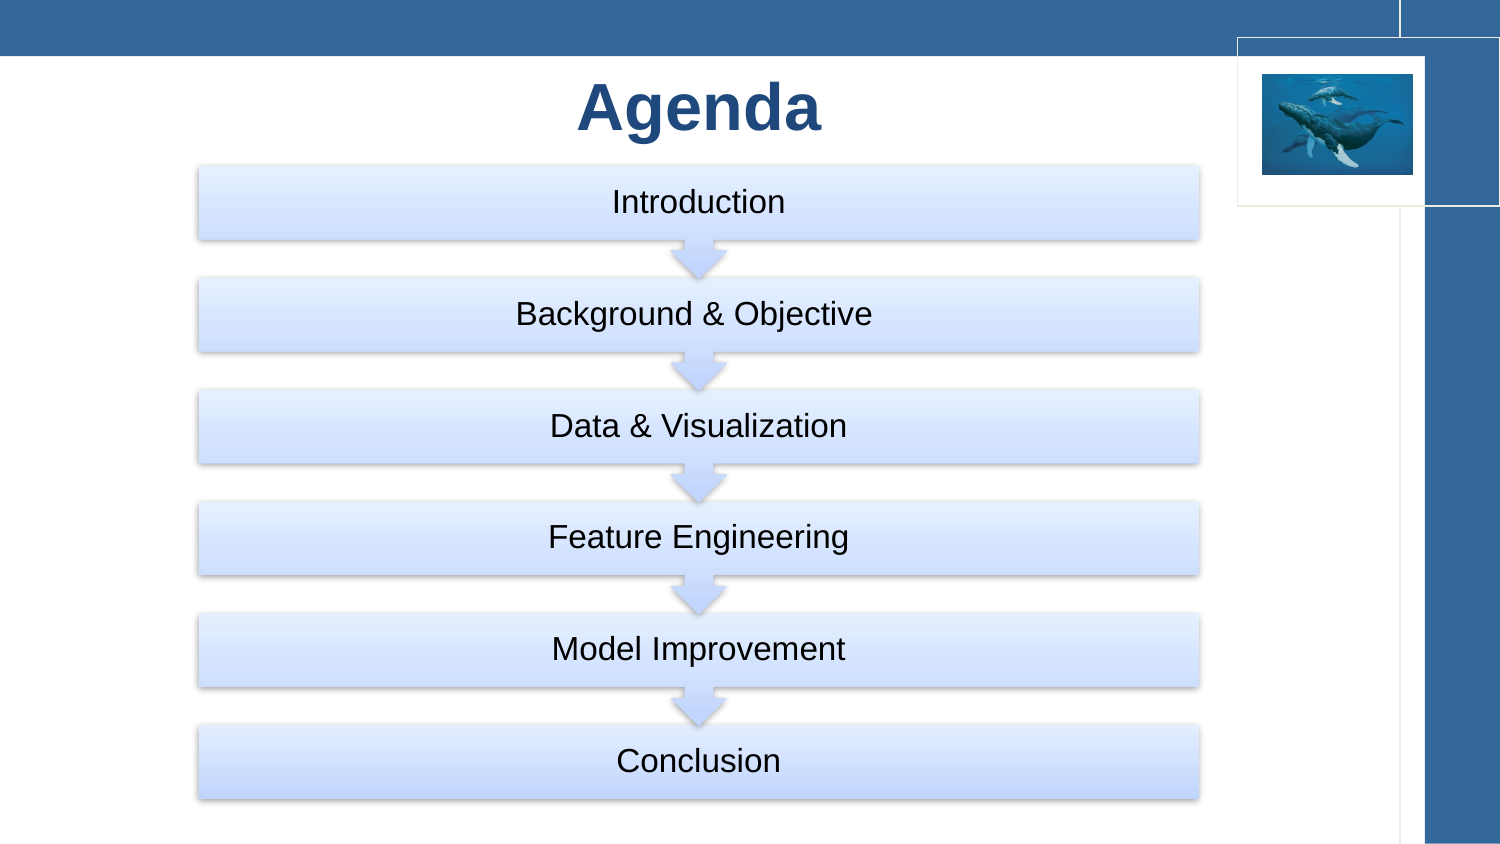

# Agenda
Conclusion
Model Improvement
Feature Engineering
Data & Visualization
Background & Objective
Introduction